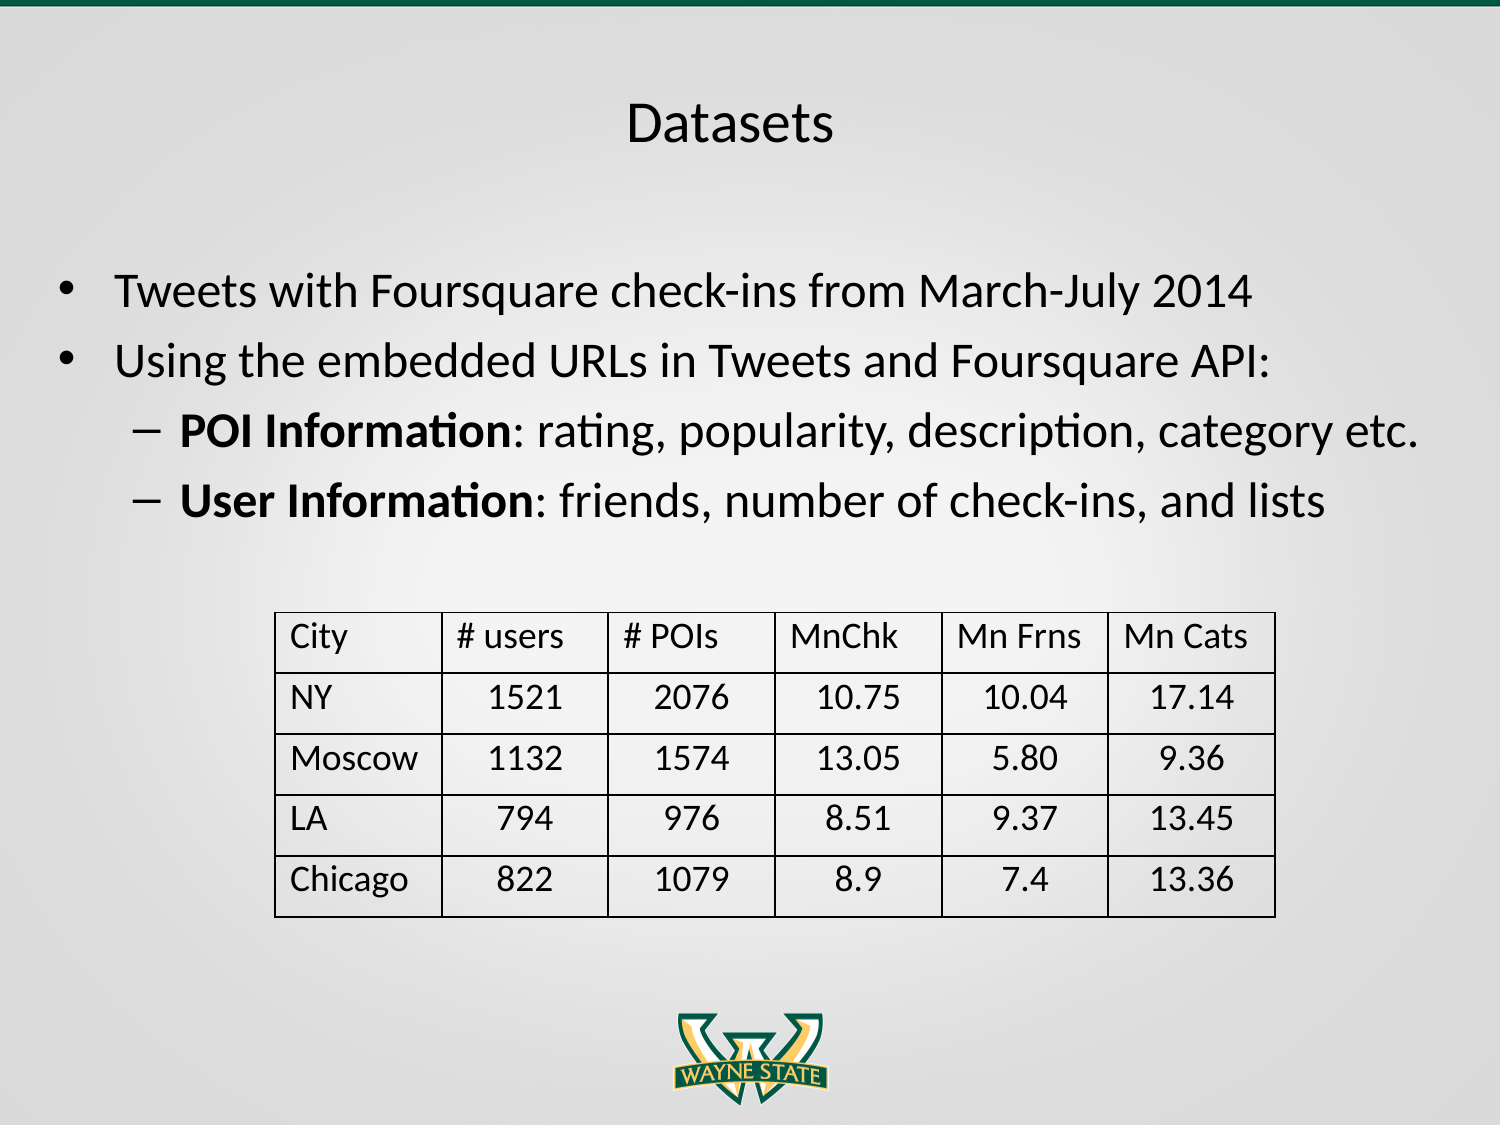

# Datasets
Tweets with Foursquare check-ins from March-July 2014
Using the embedded URLs in Tweets and Foursquare API:
POI Information: rating, popularity, description, category etc.
User Information: friends, number of check-ins, and lists
| City | # users | # POIs | MnChk | Mn Frns | Mn Cats |
| --- | --- | --- | --- | --- | --- |
| NY | 1521 | 2076 | 10.75 | 10.04 | 17.14 |
| Moscow | 1132 | 1574 | 13.05 | 5.80 | 9.36 |
| LA | 794 | 976 | 8.51 | 9.37 | 13.45 |
| Chicago | 822 | 1079 | 8.9 | 7.4 | 13.36 |